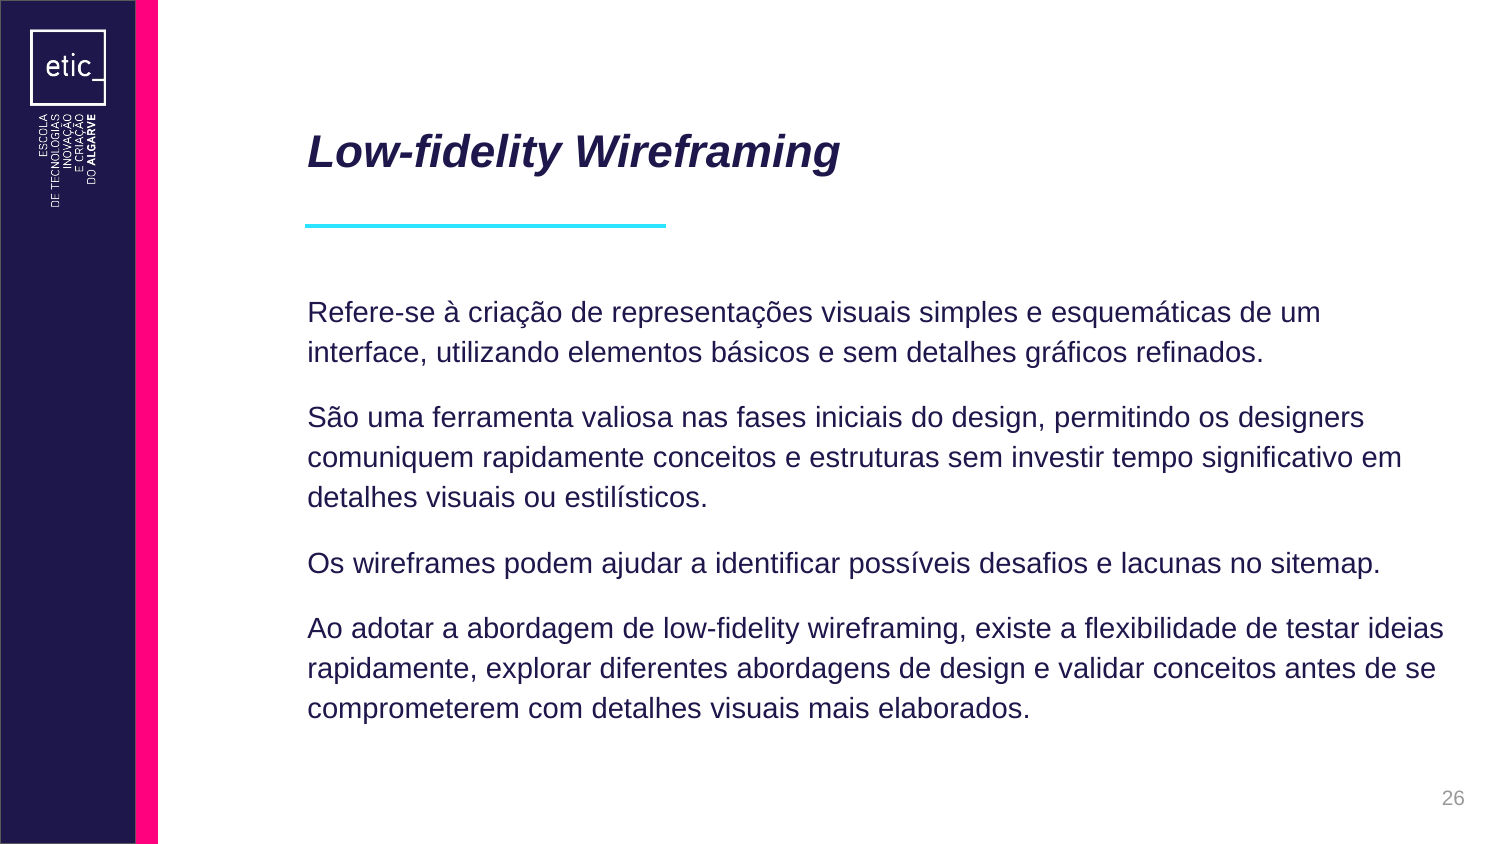

# Low-fidelity Wireframing
Refere-se à criação de representações visuais simples e esquemáticas de um interface, utilizando elementos básicos e sem detalhes gráficos refinados.
São uma ferramenta valiosa nas fases iniciais do design, permitindo os designers comuniquem rapidamente conceitos e estruturas sem investir tempo significativo em detalhes visuais ou estilísticos.
Os wireframes podem ajudar a identificar possíveis desafios e lacunas no sitemap.
Ao adotar a abordagem de low-fidelity wireframing, existe a flexibilidade de testar ideias rapidamente, explorar diferentes abordagens de design e validar conceitos antes de se comprometerem com detalhes visuais mais elaborados.
26